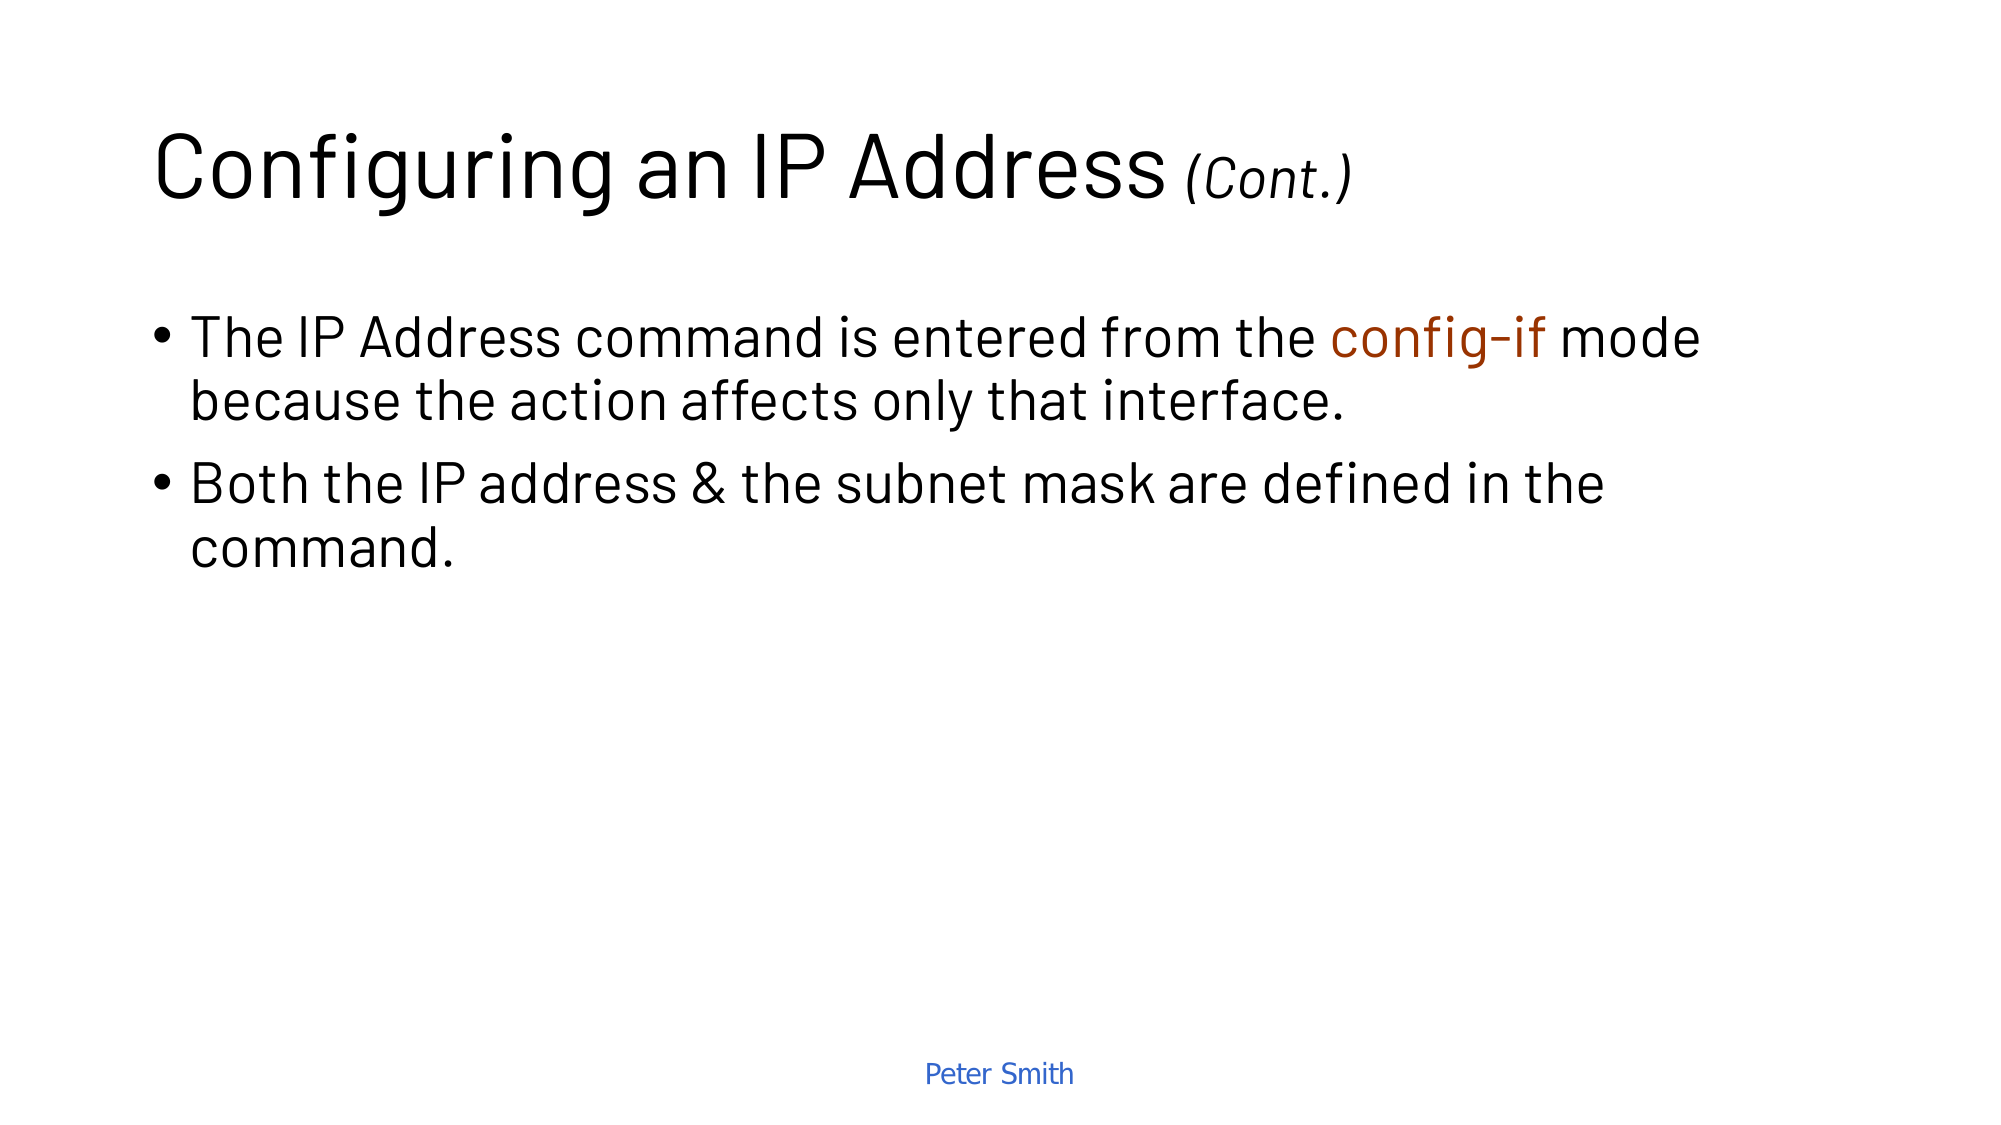

# Configuring an IP Address (Cont.)
The IP Address command is entered from the config-if mode because the action affects only that interface.
Both the IP address & the subnet mask are defined in the command.
Peter Smith
93